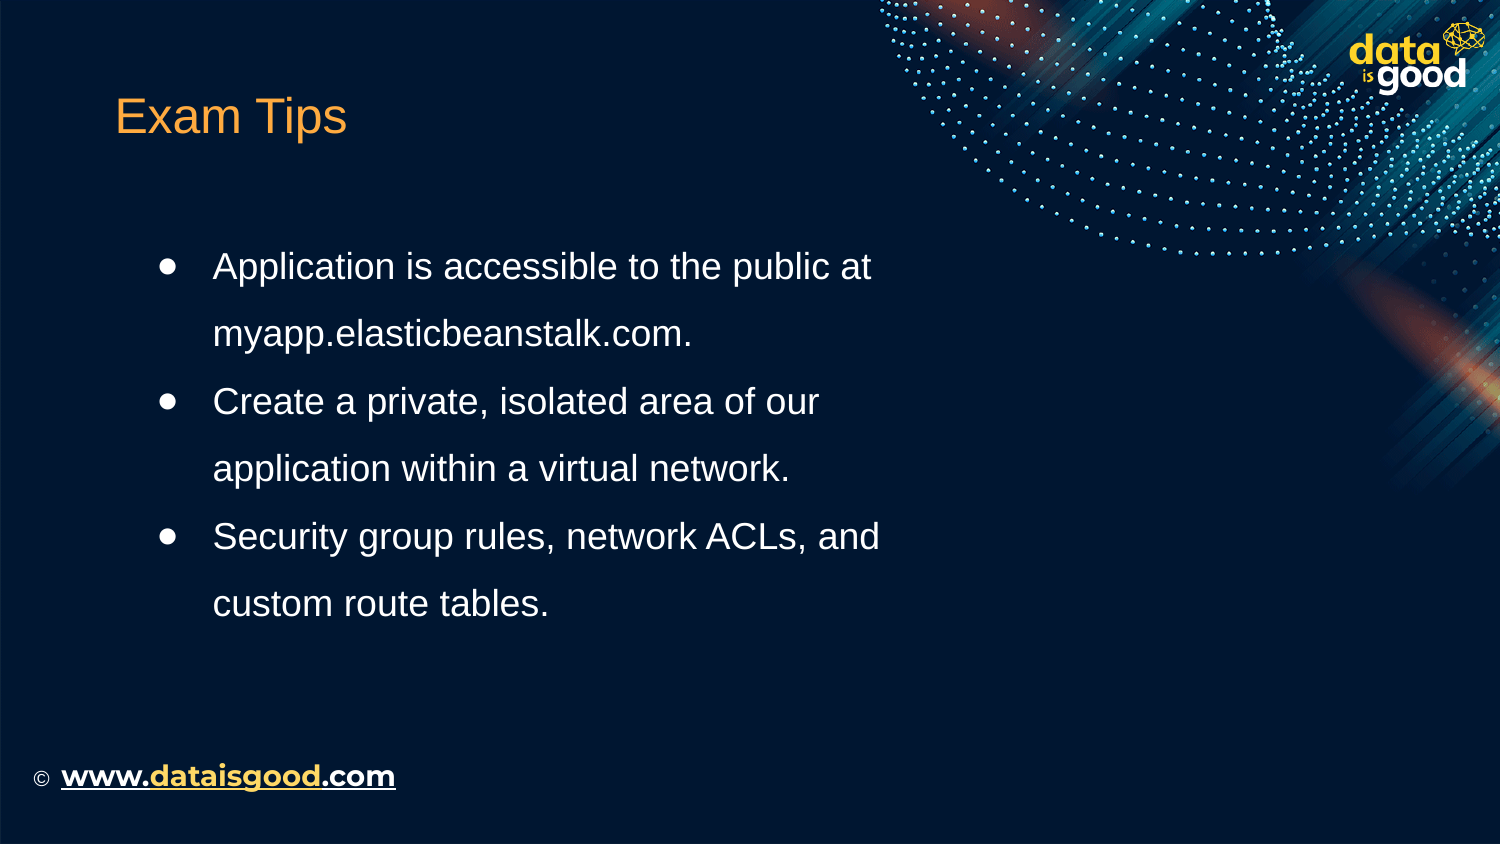

# Exam Tips
Application is accessible to the public at myapp.elasticbeanstalk.com.
Create a private, isolated area of our application within a virtual network.
Security group rules, network ACLs, and custom route tables.